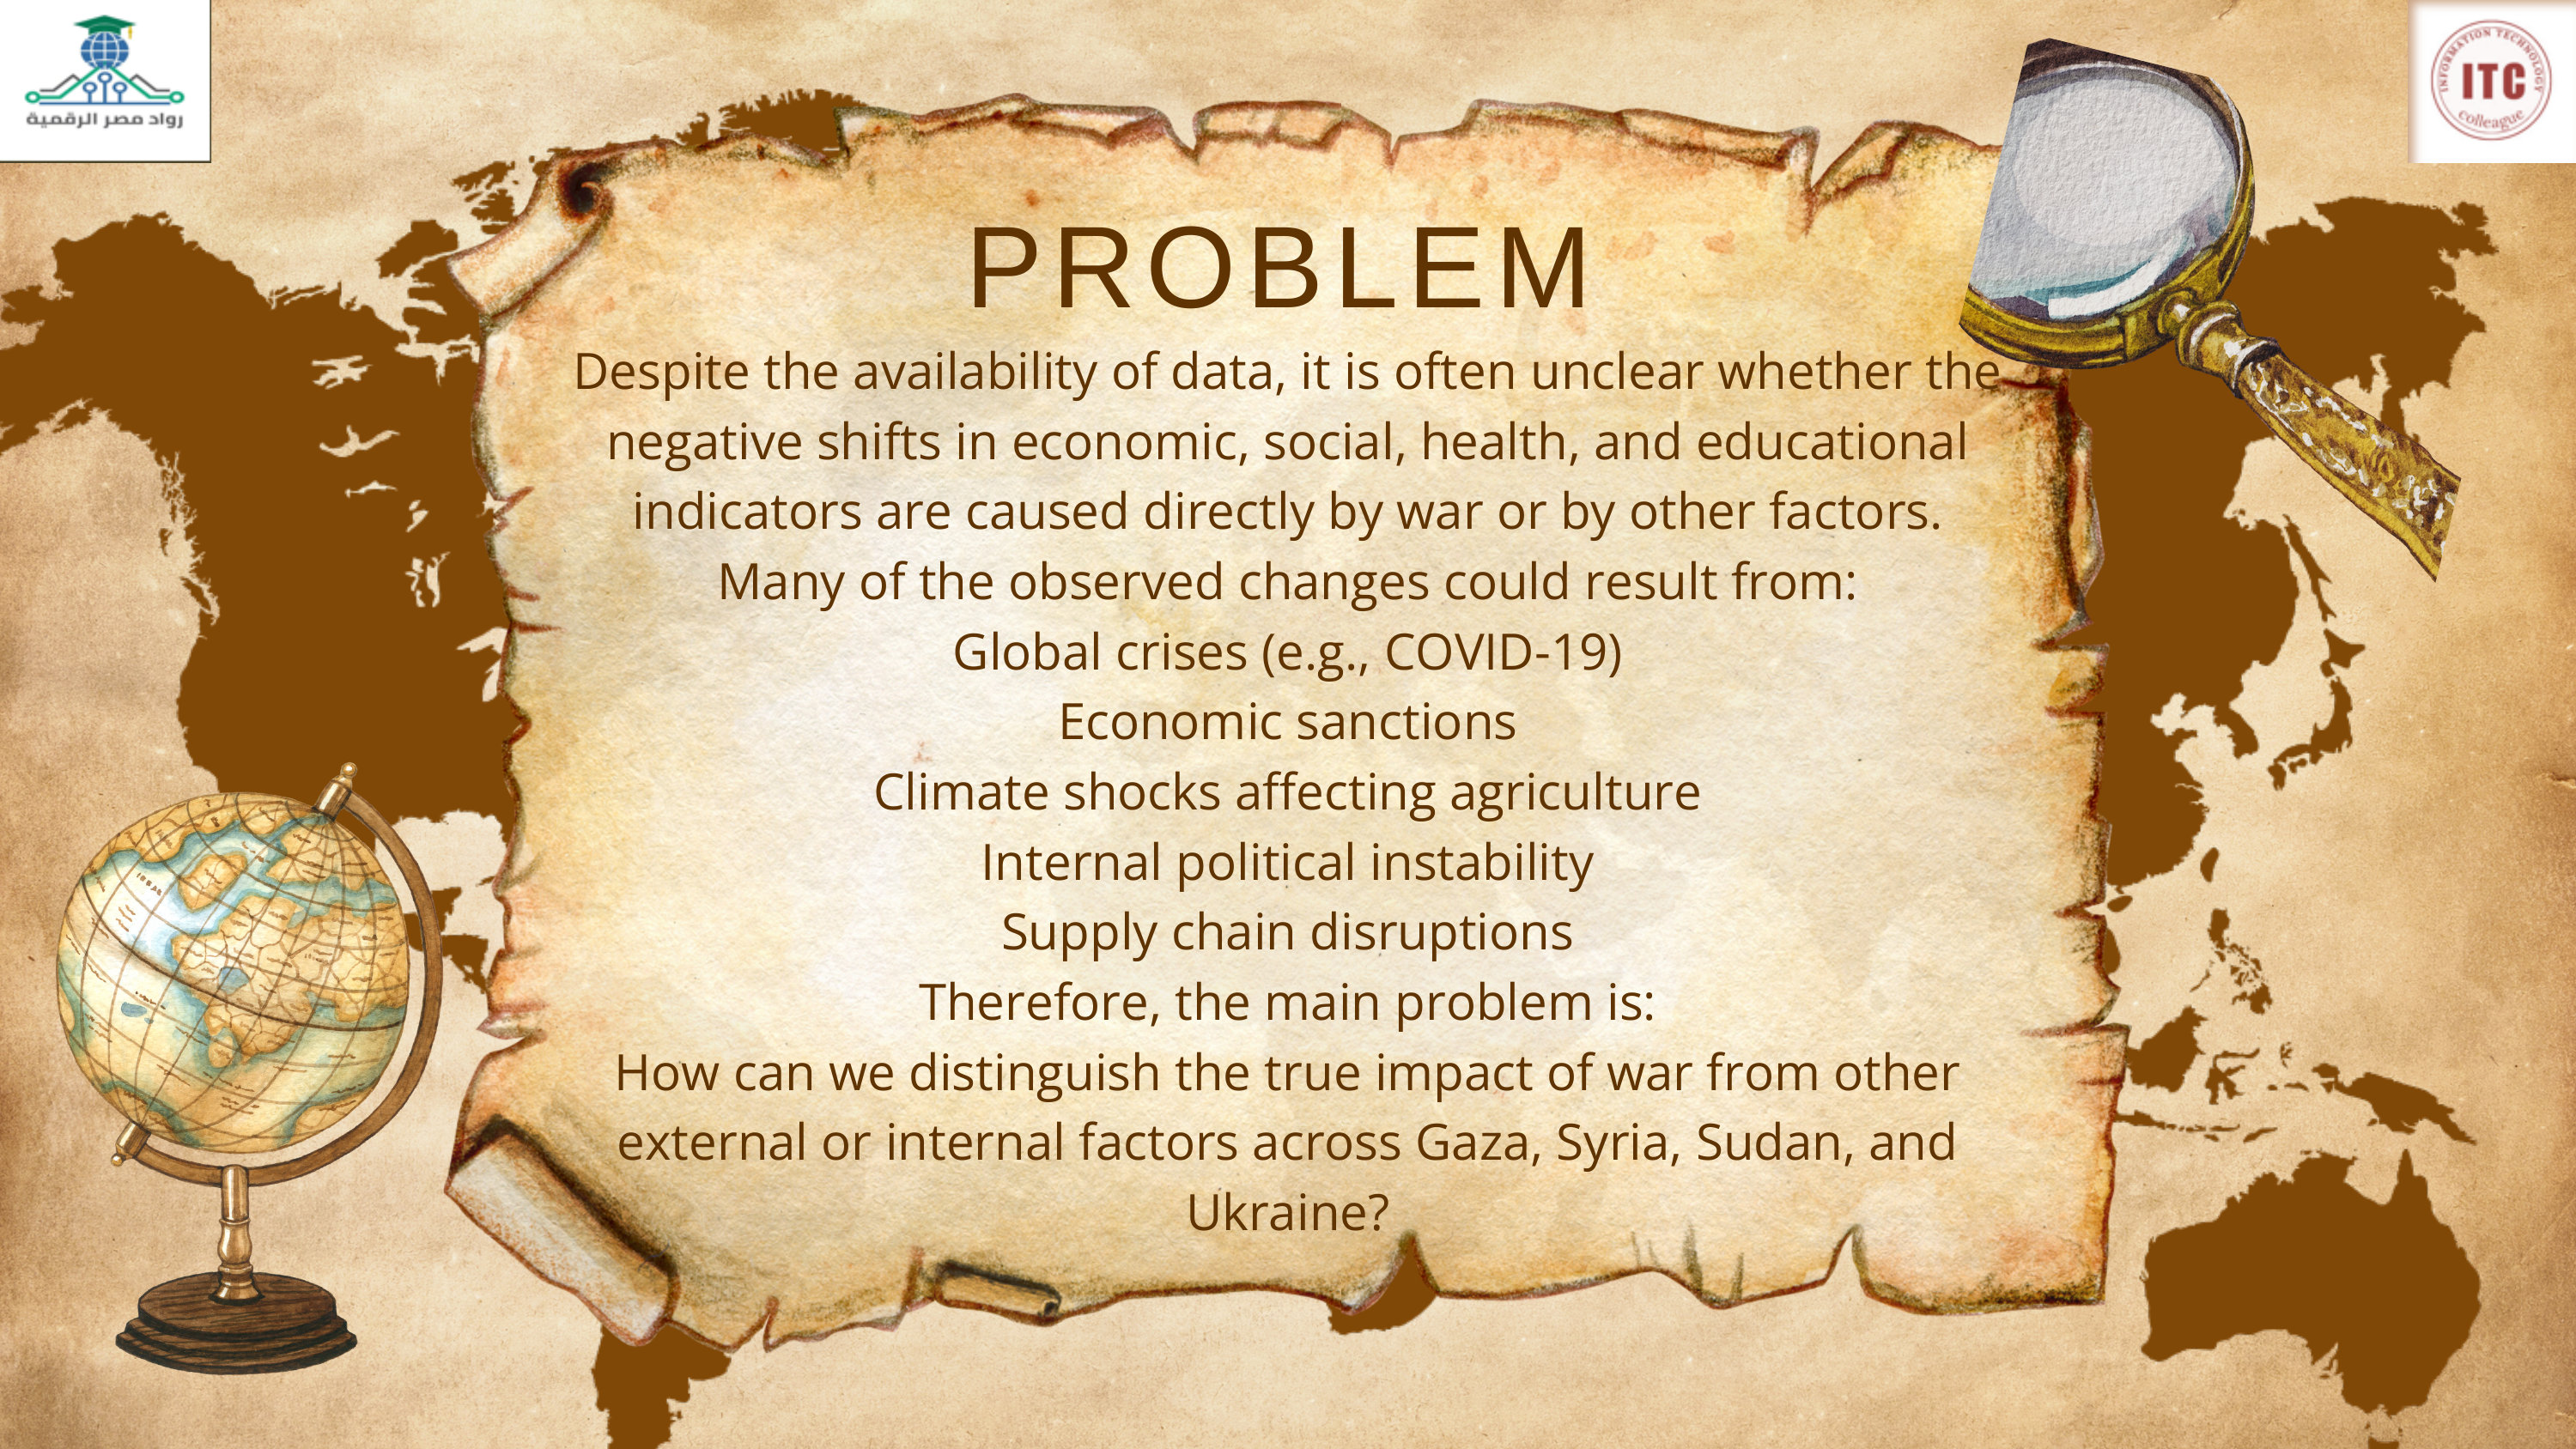

PROBLEM
Despite the availability of data, it is often unclear whether the negative shifts in economic, social, health, and educational indicators are caused directly by war or by other factors.
Many of the observed changes could result from:
Global crises (e.g., COVID-19)
Economic sanctions
Climate shocks affecting agriculture
Internal political instability
Supply chain disruptions
Therefore, the main problem is:
How can we distinguish the true impact of war from other external or internal factors across Gaza, Syria, Sudan, and Ukraine?